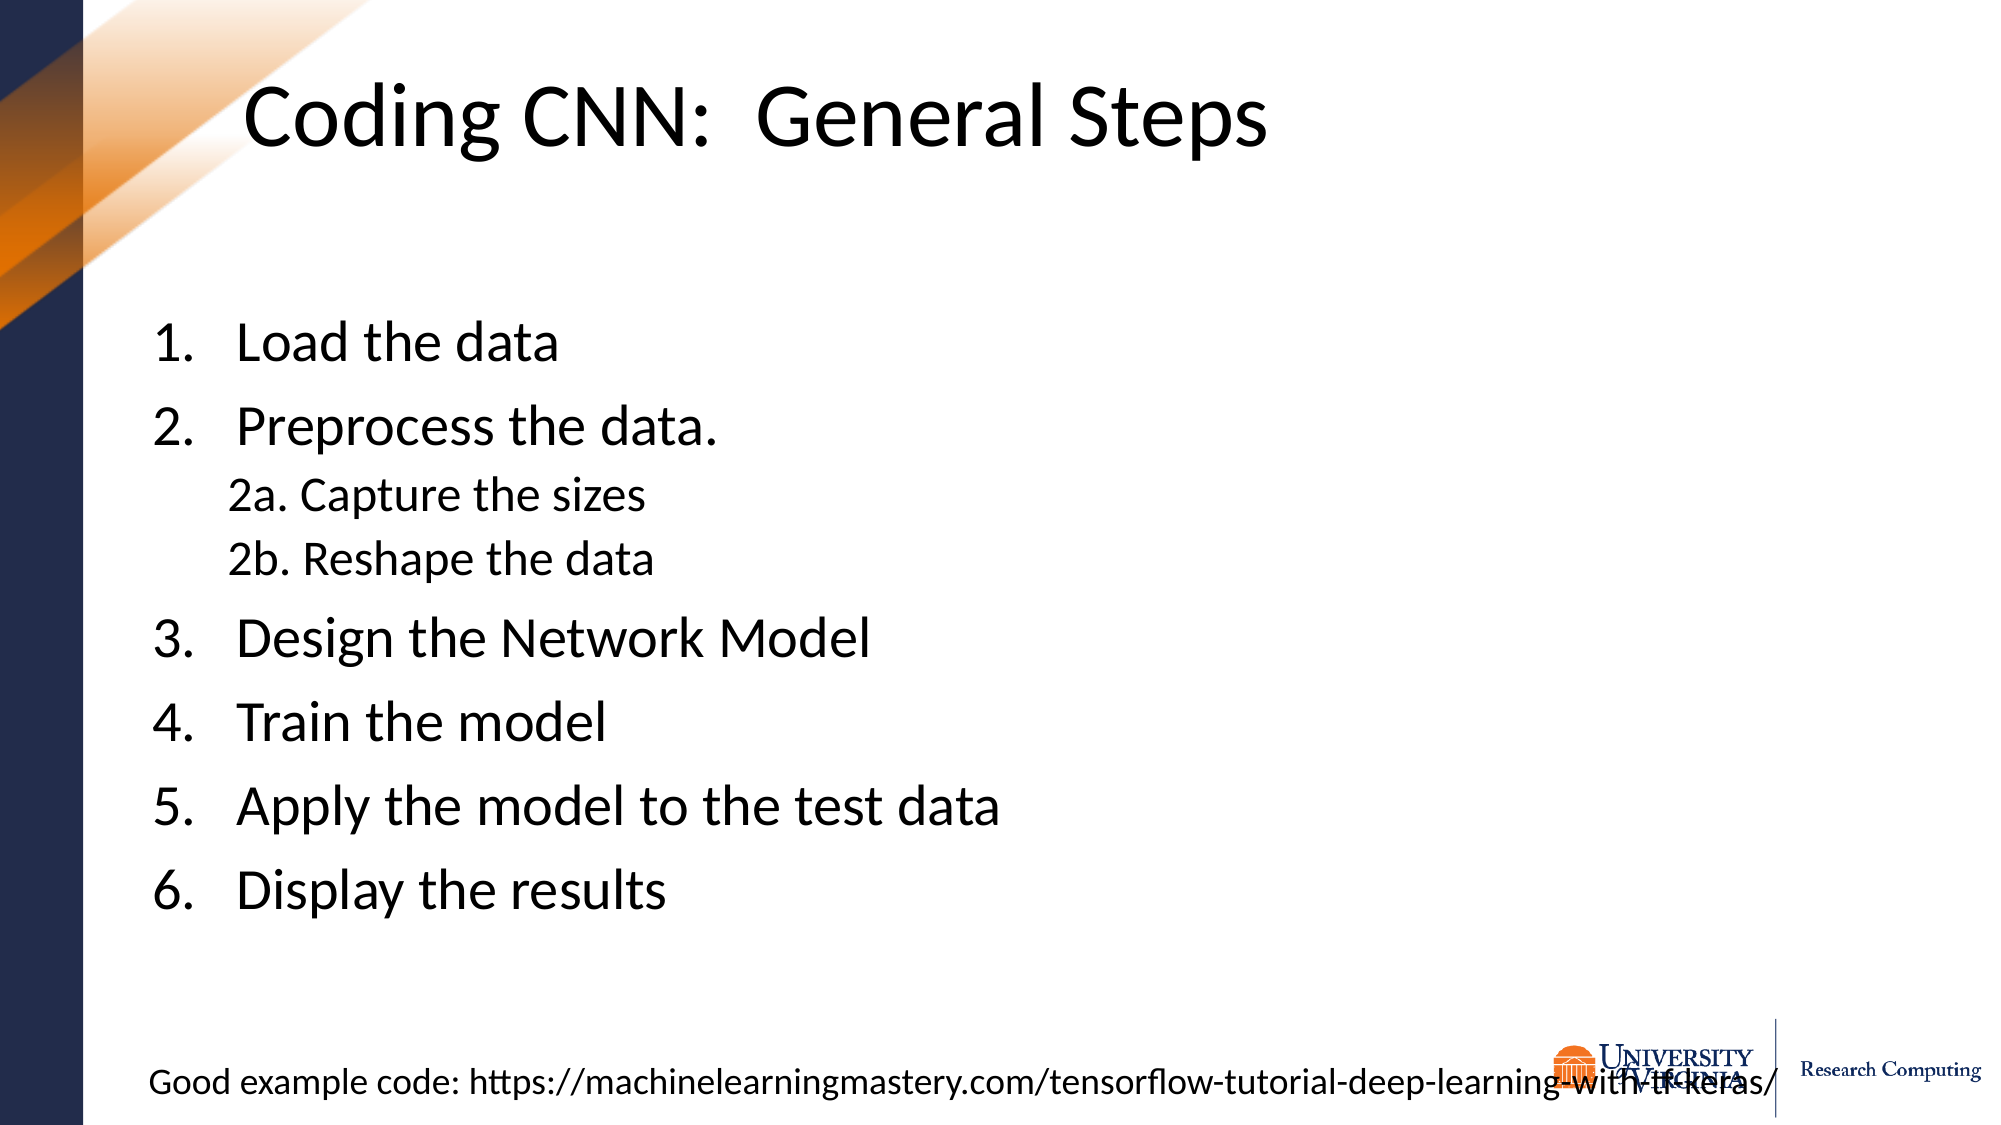

# Coding CNN:  General Steps
Load the data
Preprocess the data.
2a. Capture the sizes
2b. Reshape the data
Design the Network Model
Train the model
Apply the model to the test data
Display the results

Good example code: https://machinelearningmastery.com/tensorflow-tutorial-deep-learning-with-tf-keras/